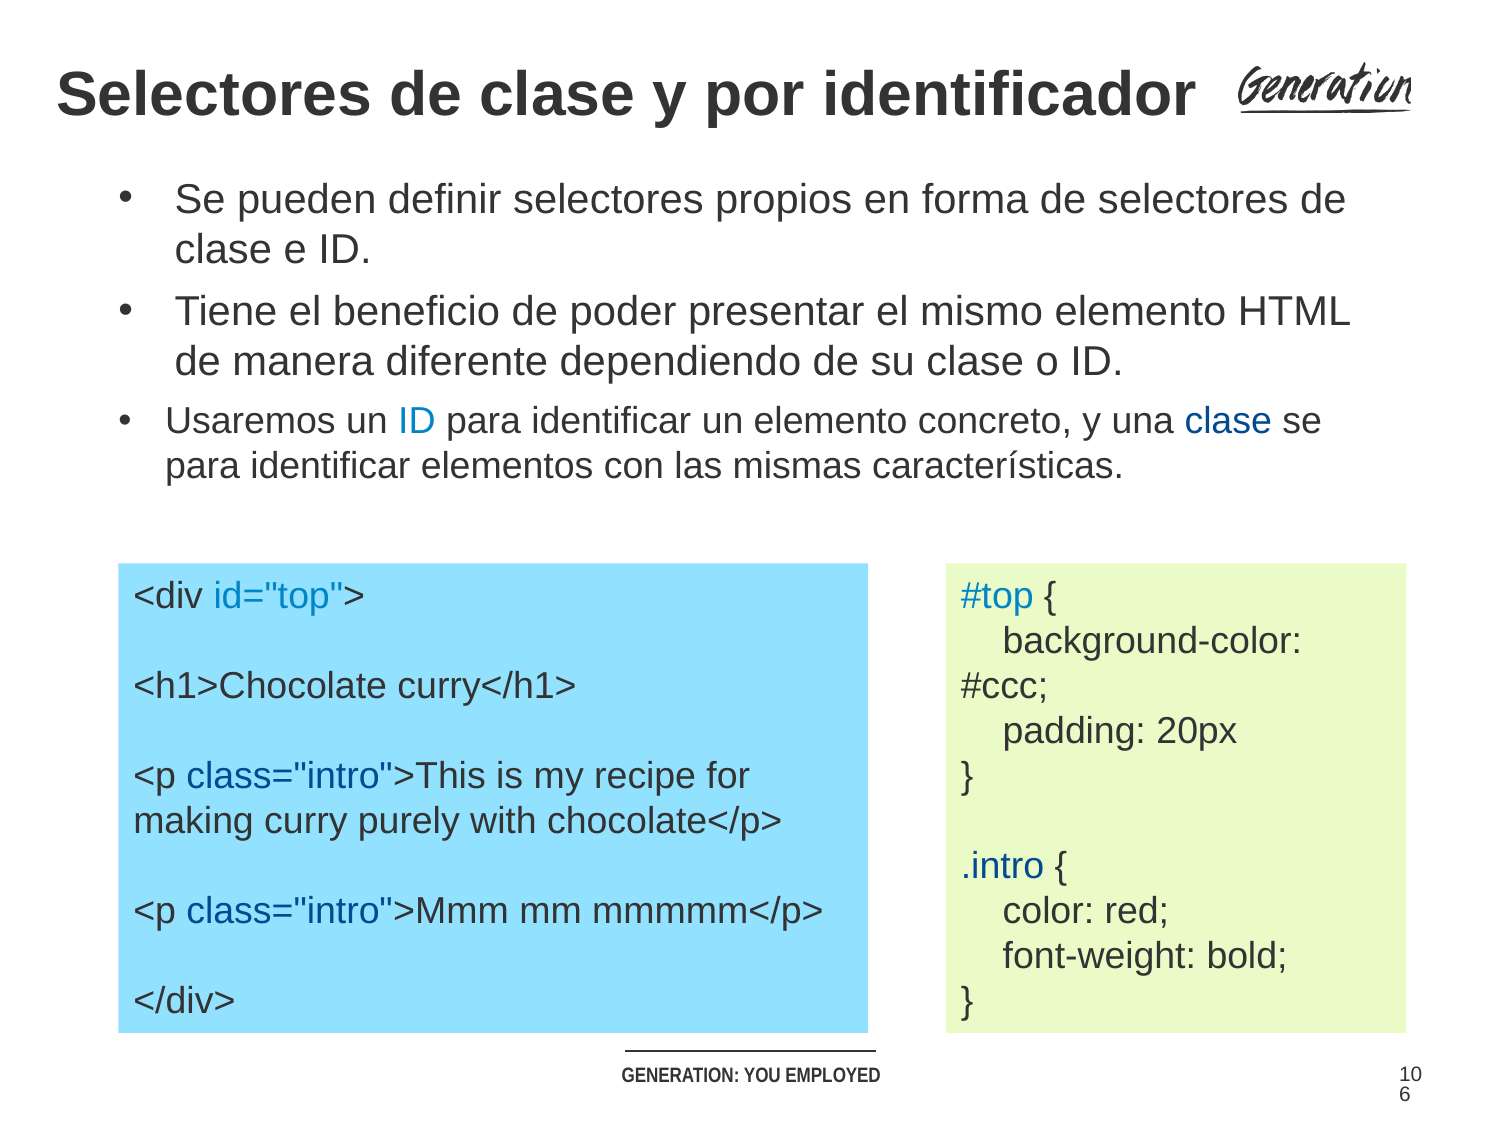

Selectores de clase y por identificador
Se pueden definir selectores propios en forma de selectores de clase e ID.
Tiene el beneficio de poder presentar el mismo elemento HTML de manera diferente dependiendo de su clase o ID.
Usaremos un ID para identificar un elemento concreto, y una clase se para identificar elementos con las mismas características.
<div id="top">

<h1>Chocolate curry</h1>

<p class="intro">This is my recipe for making curry purely with chocolate</p>

<p class="intro">Mmm mm mmmmm</p>

</div>
#top {
    background-color: #ccc;
    padding: 20px
}

.intro {
    color: red;
    font-weight: bold;
}